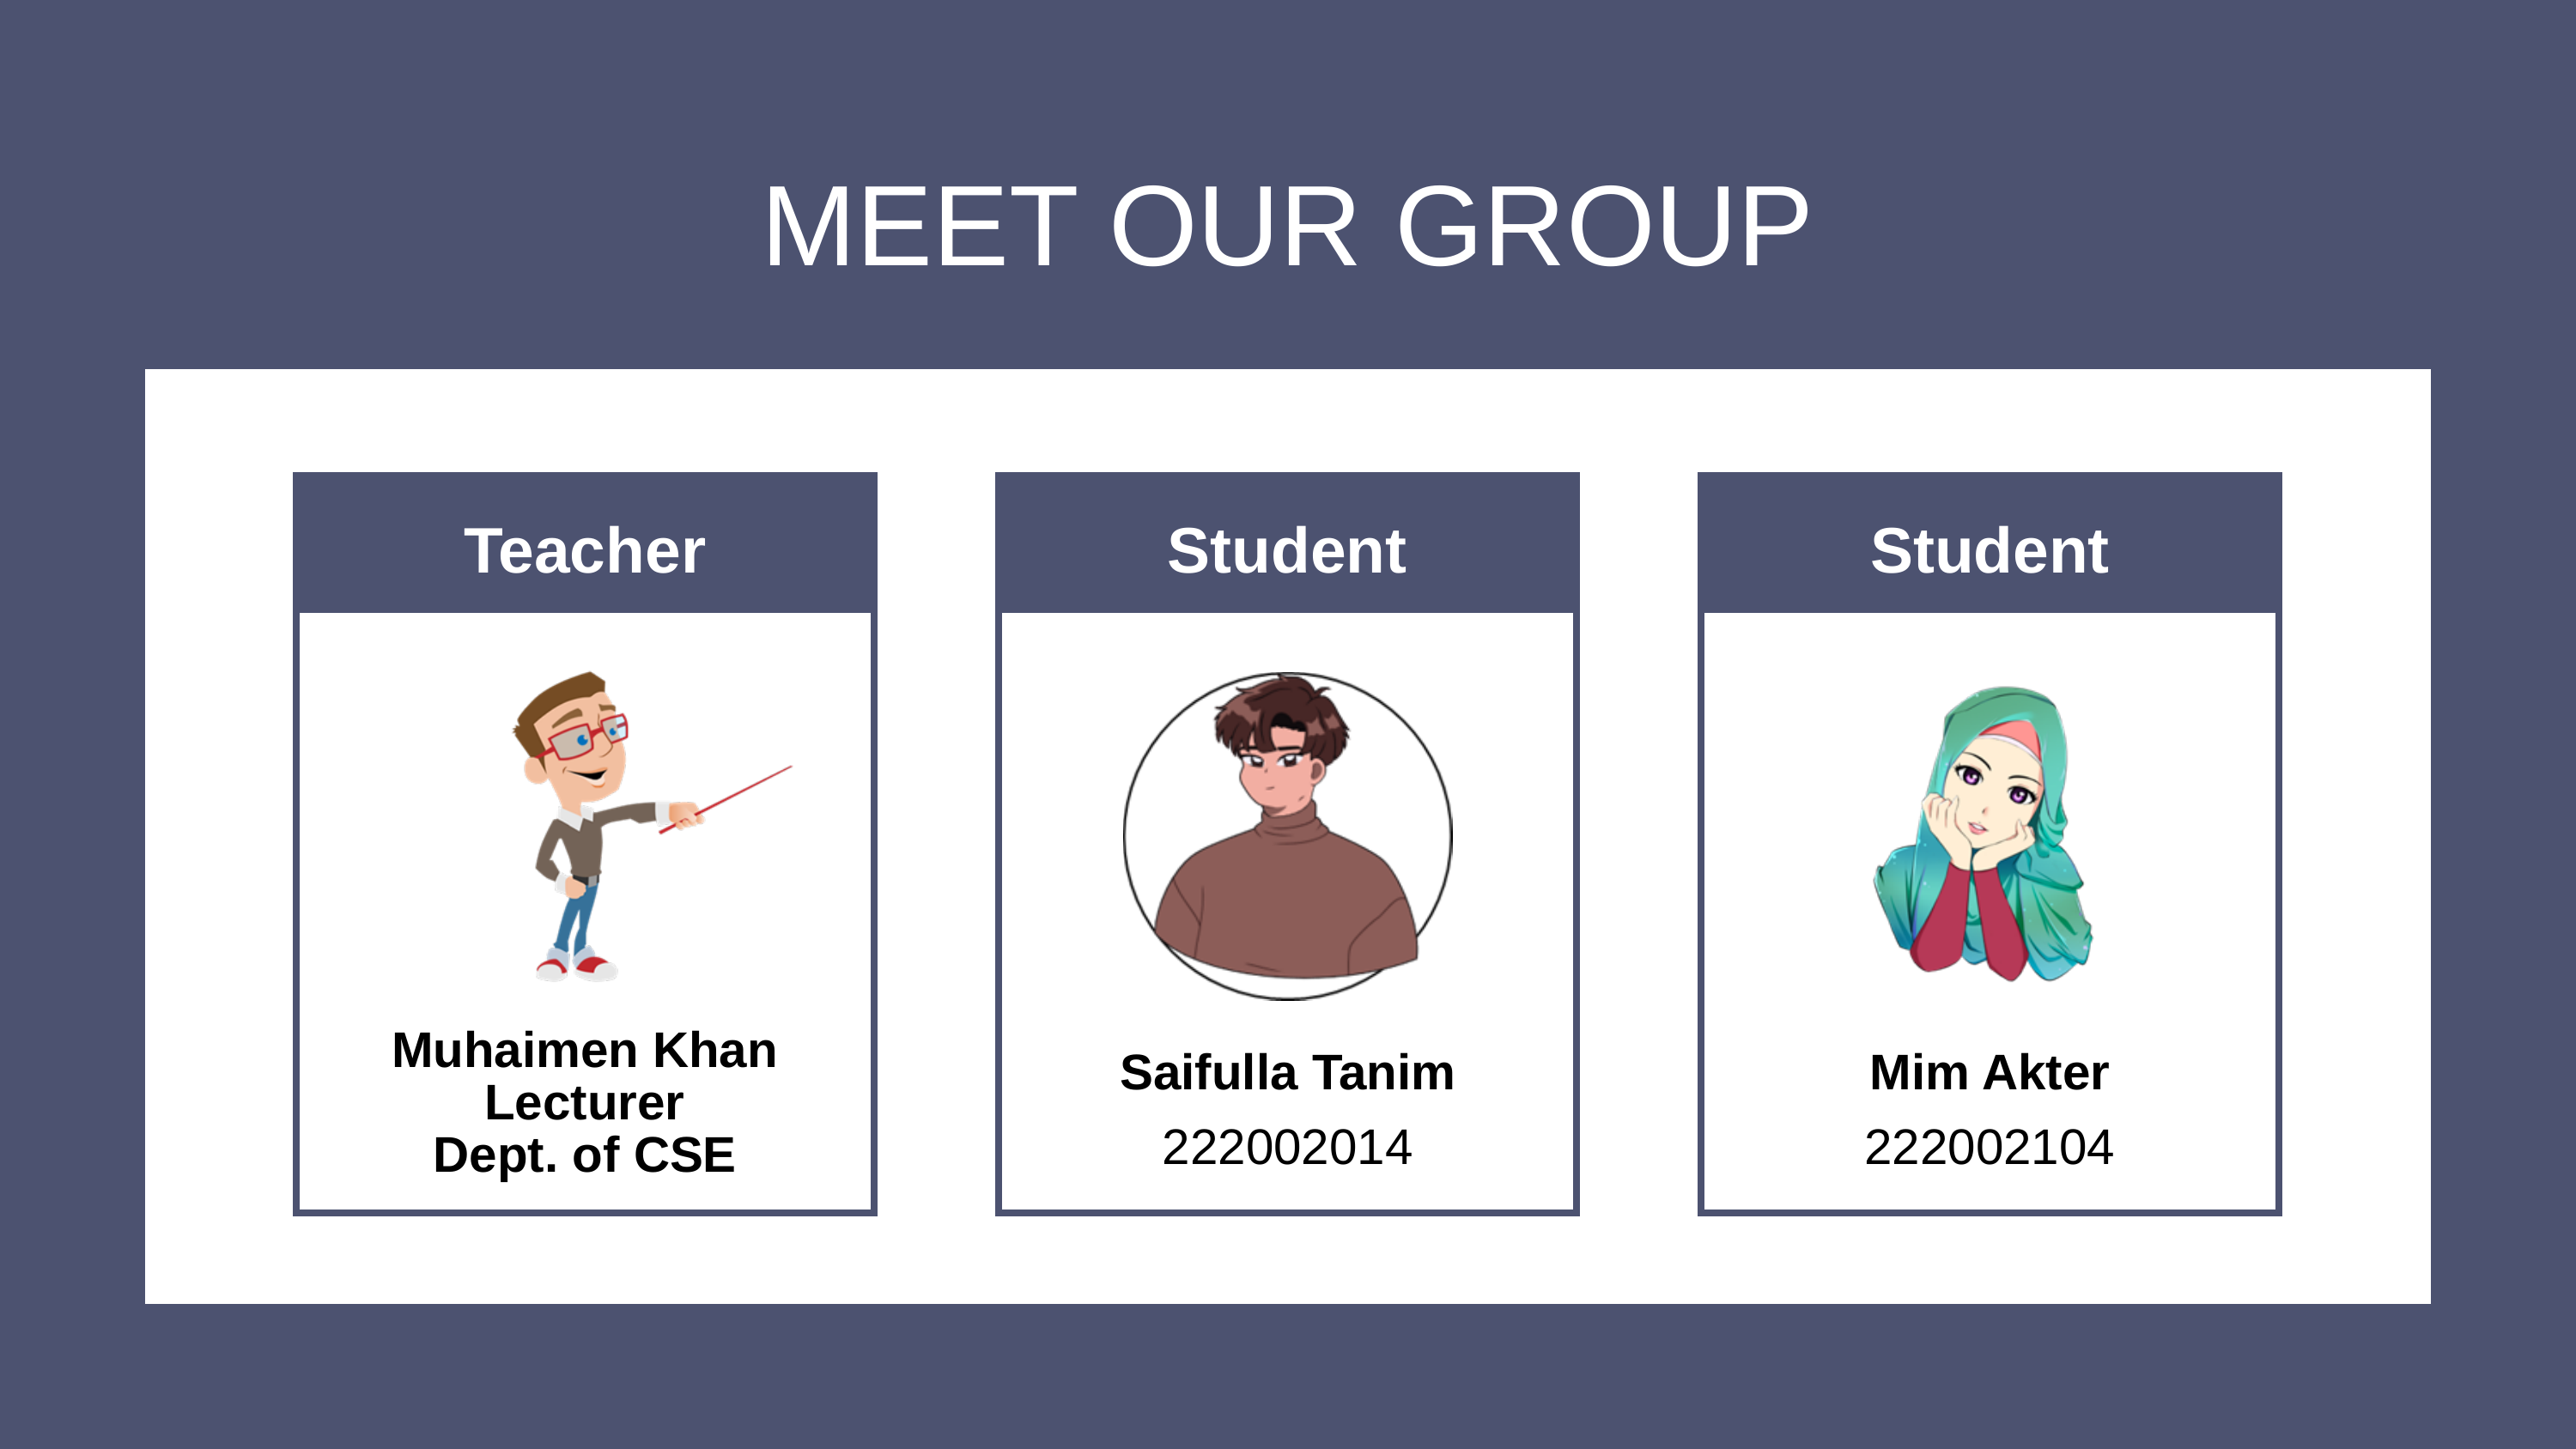

MEET OUR GROUP

Teacher
Student
Student

Saifulla Tanim
222002014
Mim Akter
222002104
Muhaimen Khan
Lecturer
Dept. of CSE